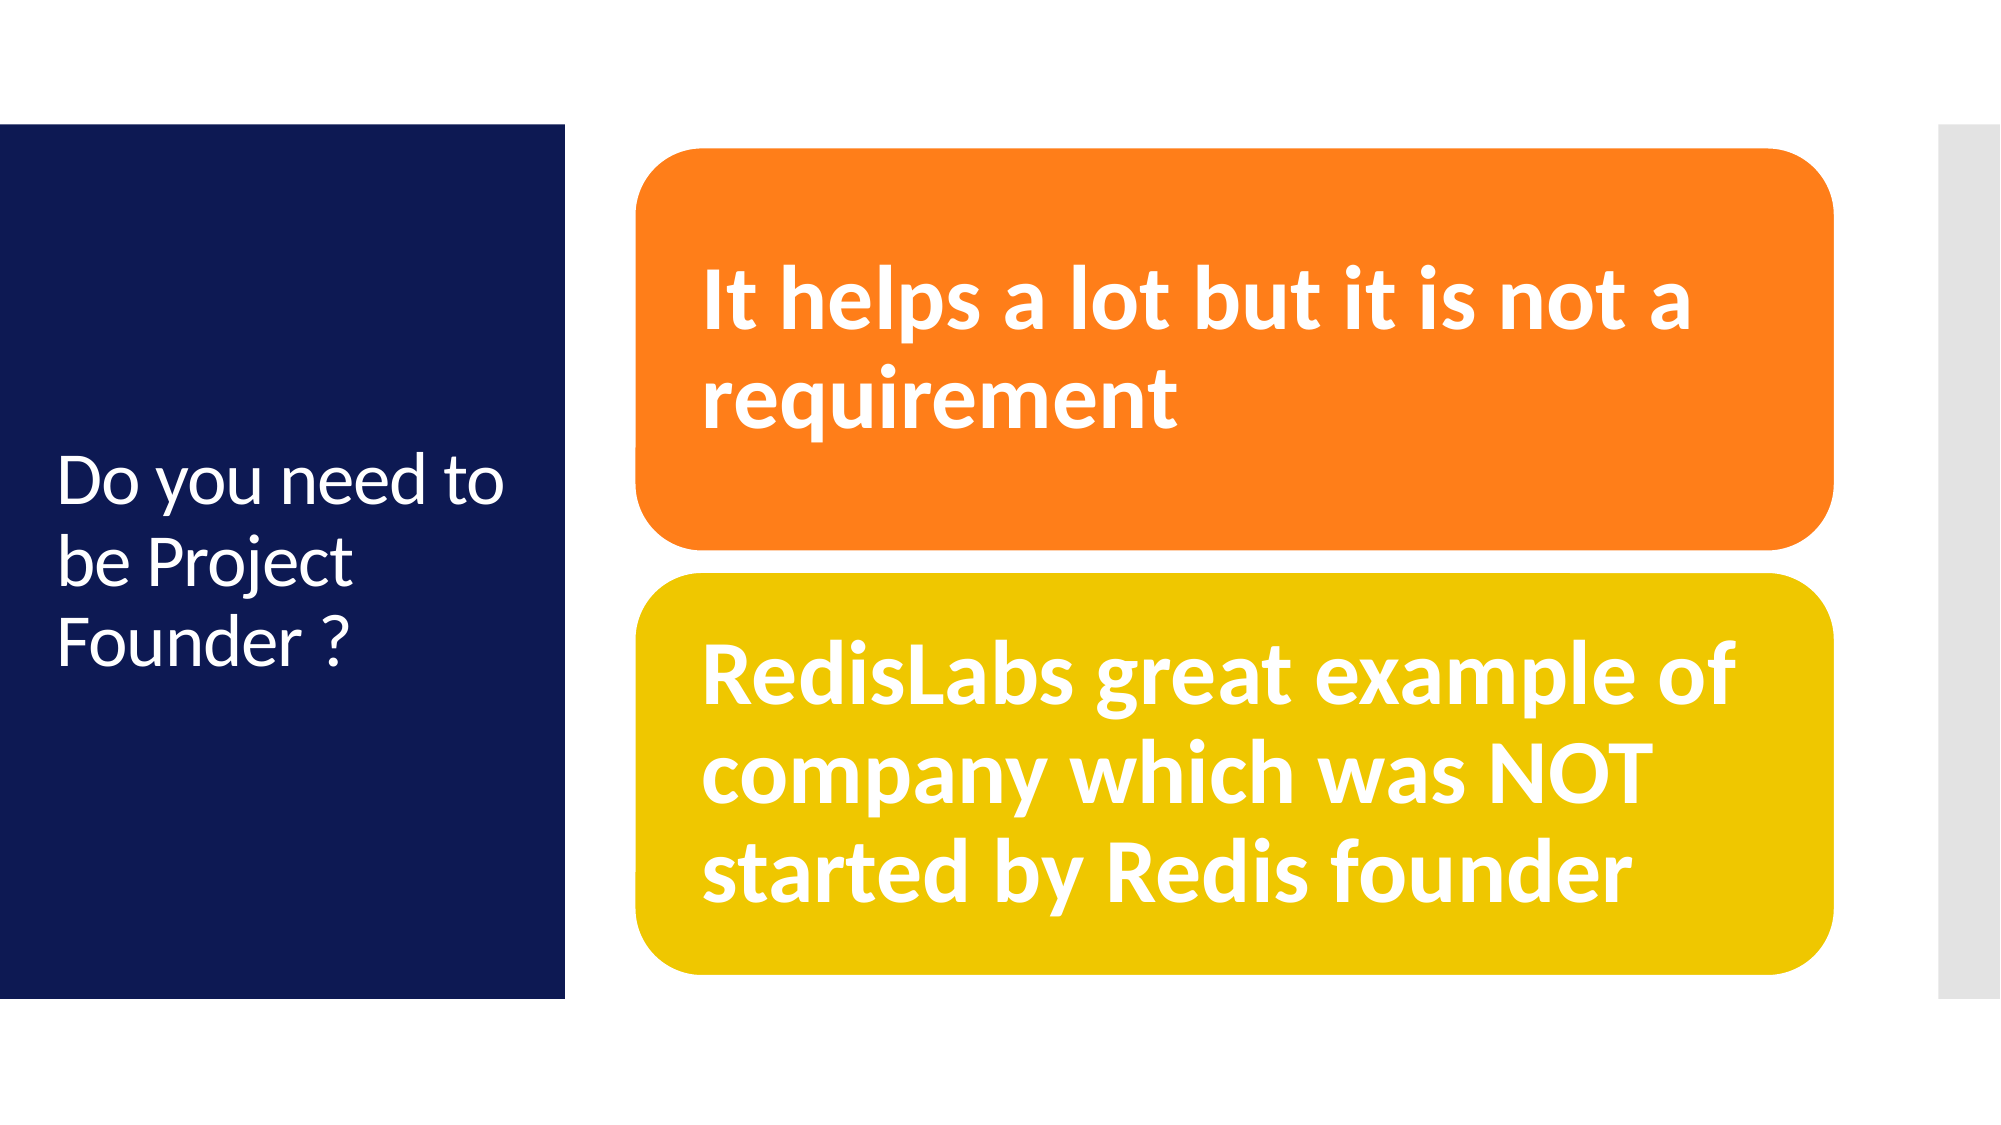

It helps a lot but it is not a requirement
RedisLabs great example of company which was NOT started by Redis founder
# Do you need to be Project Founder ?